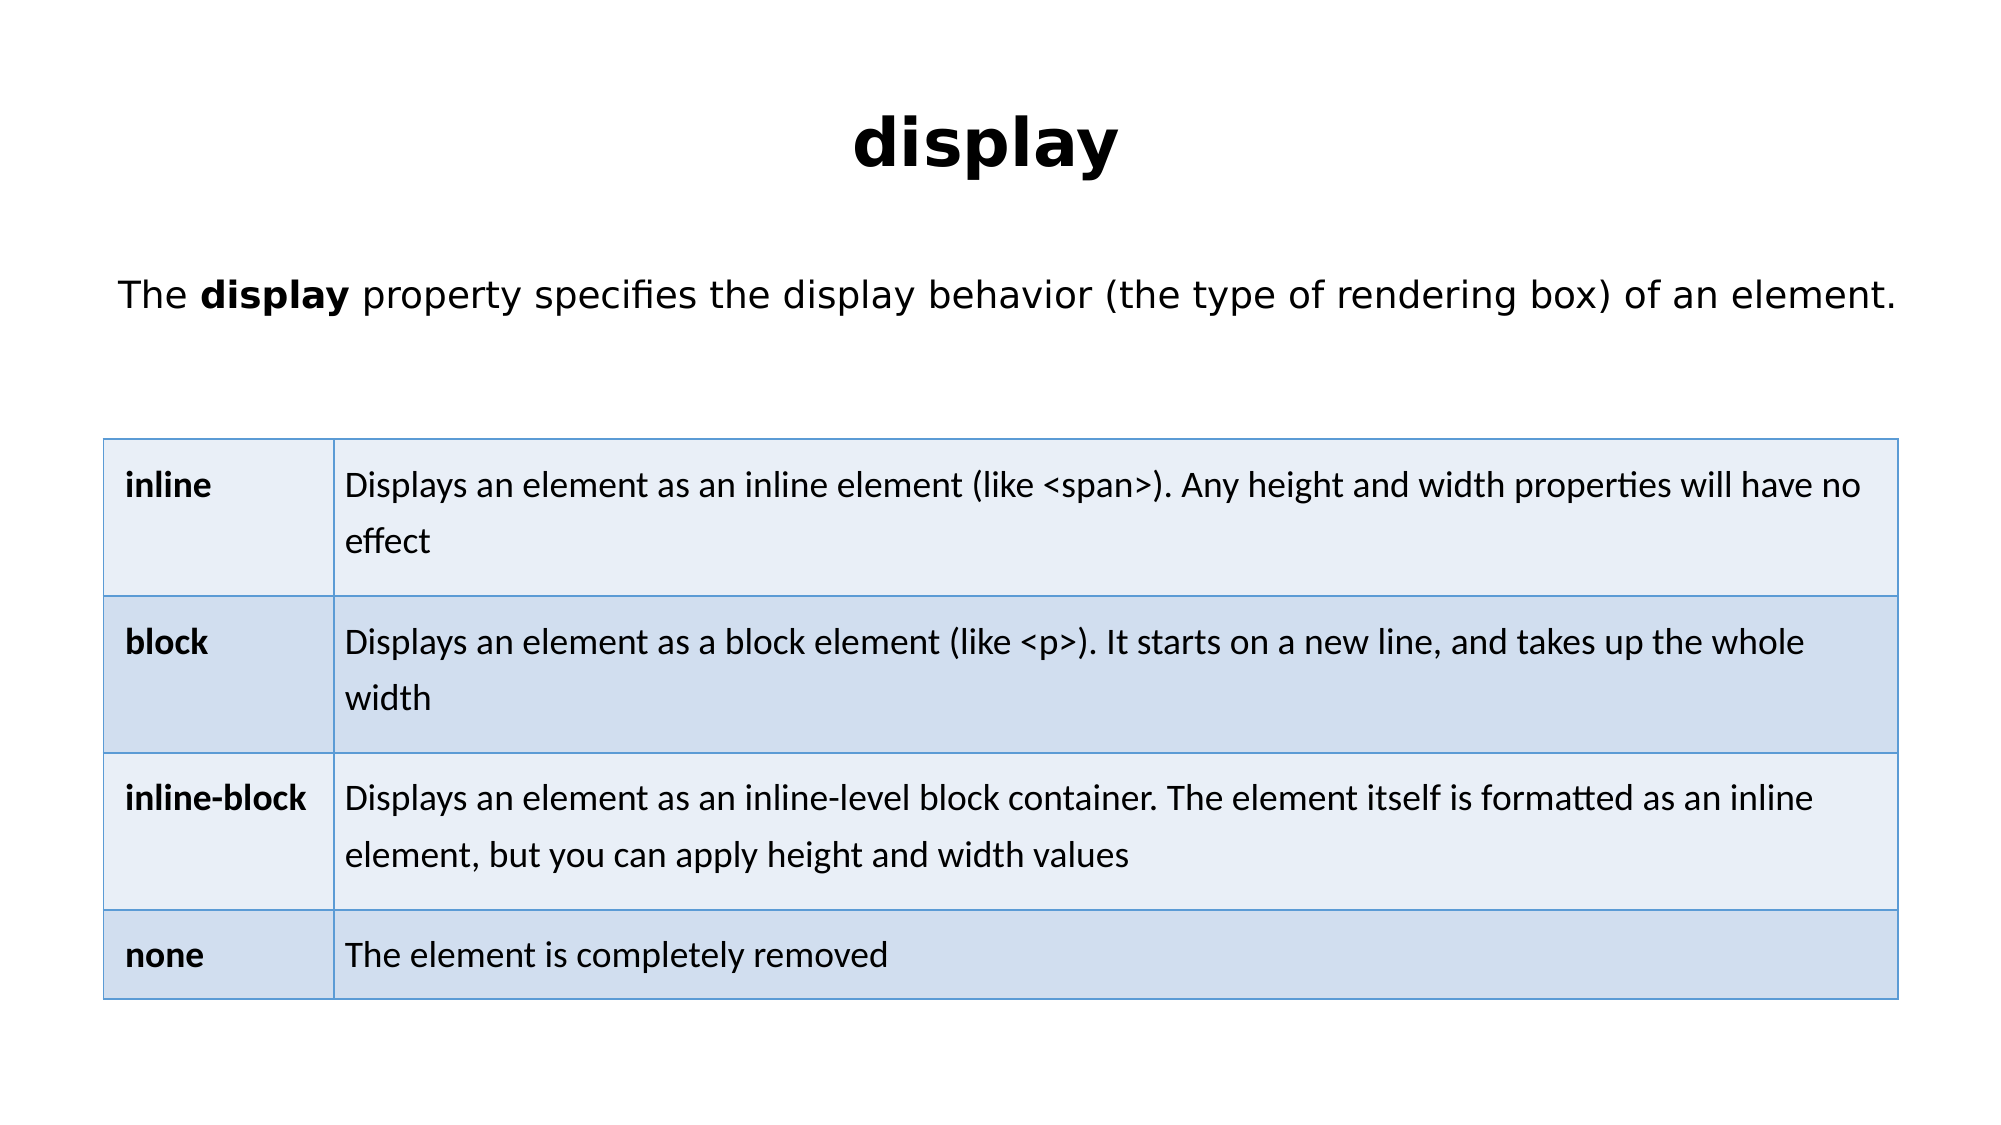

display
The display property specifies the display behavior (the type of rendering box) of an element.
| inline | Displays an element as an inline element (like <span>). Any height and width properties will have no effect |
| --- | --- |
| block | Displays an element as a block element (like <p>). It starts on a new line, and takes up the whole width |
| inline-block | Displays an element as an inline-level block container. The element itself is formatted as an inline element, but you can apply height and width values |
| none | The element is completely removed |